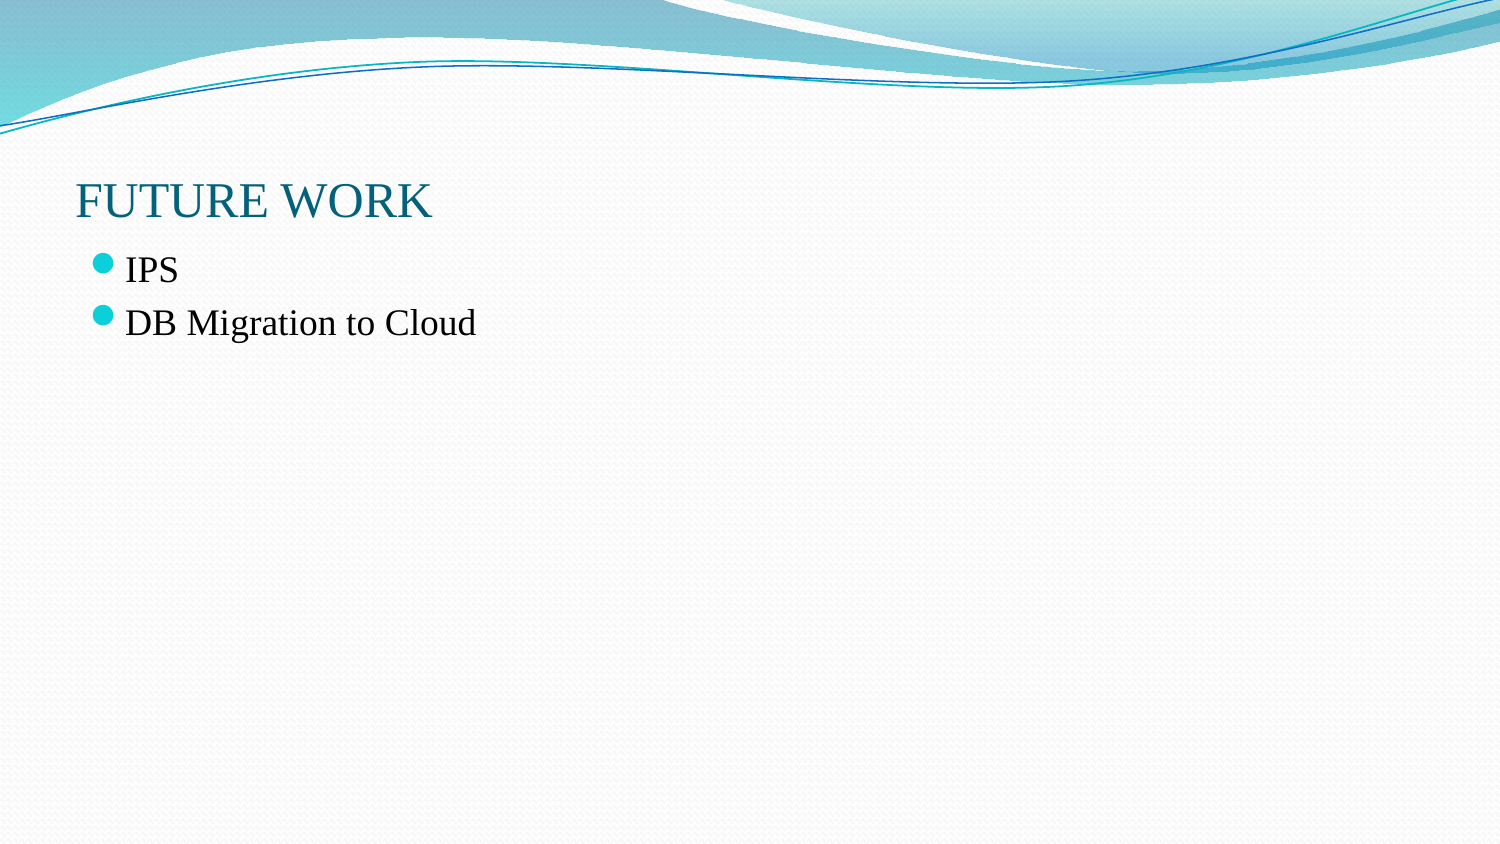

# FUTURE WORK
IPS
DB Migration to Cloud